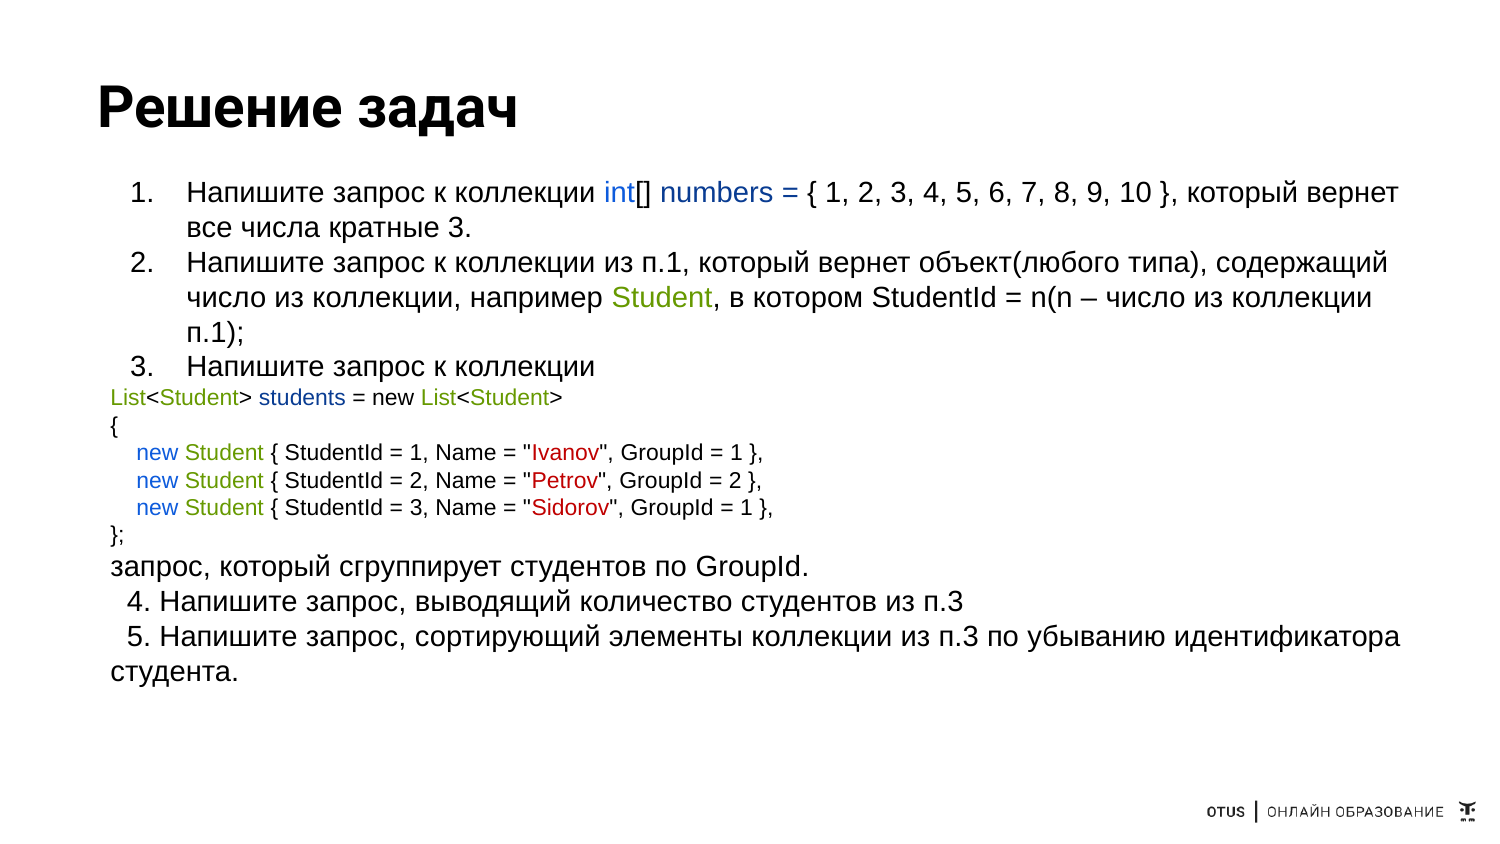

# Решение задач
Напишите запрос к коллекции int[] numbers = { 1, 2, 3, 4, 5, 6, 7, 8, 9, 10 }, который вернет все числа кратные 3.
Напишите запрос к коллекции из п.1, который вернет объект(любого типа), содержащий число из коллекции, например Student, в котором StudentId = n(n – число из коллекции п.1);
Напишите запрос к коллекции
List<Student> students = new List<Student>
{
    new Student { StudentId = 1, Name = "Ivanov", GroupId = 1 },
    new Student { StudentId = 2, Name = "Petrov", GroupId = 2 },
    new Student { StudentId = 3, Name = "Sidorov", GroupId = 1 },
};
запрос, который сгруппирует студентов по GroupId.
  4. Напишите запрос, выводящий количество студентов из п.3
  5. Напишите запрос, сортирующий элементы коллекции из п.3 по убыванию идентификатора студента.